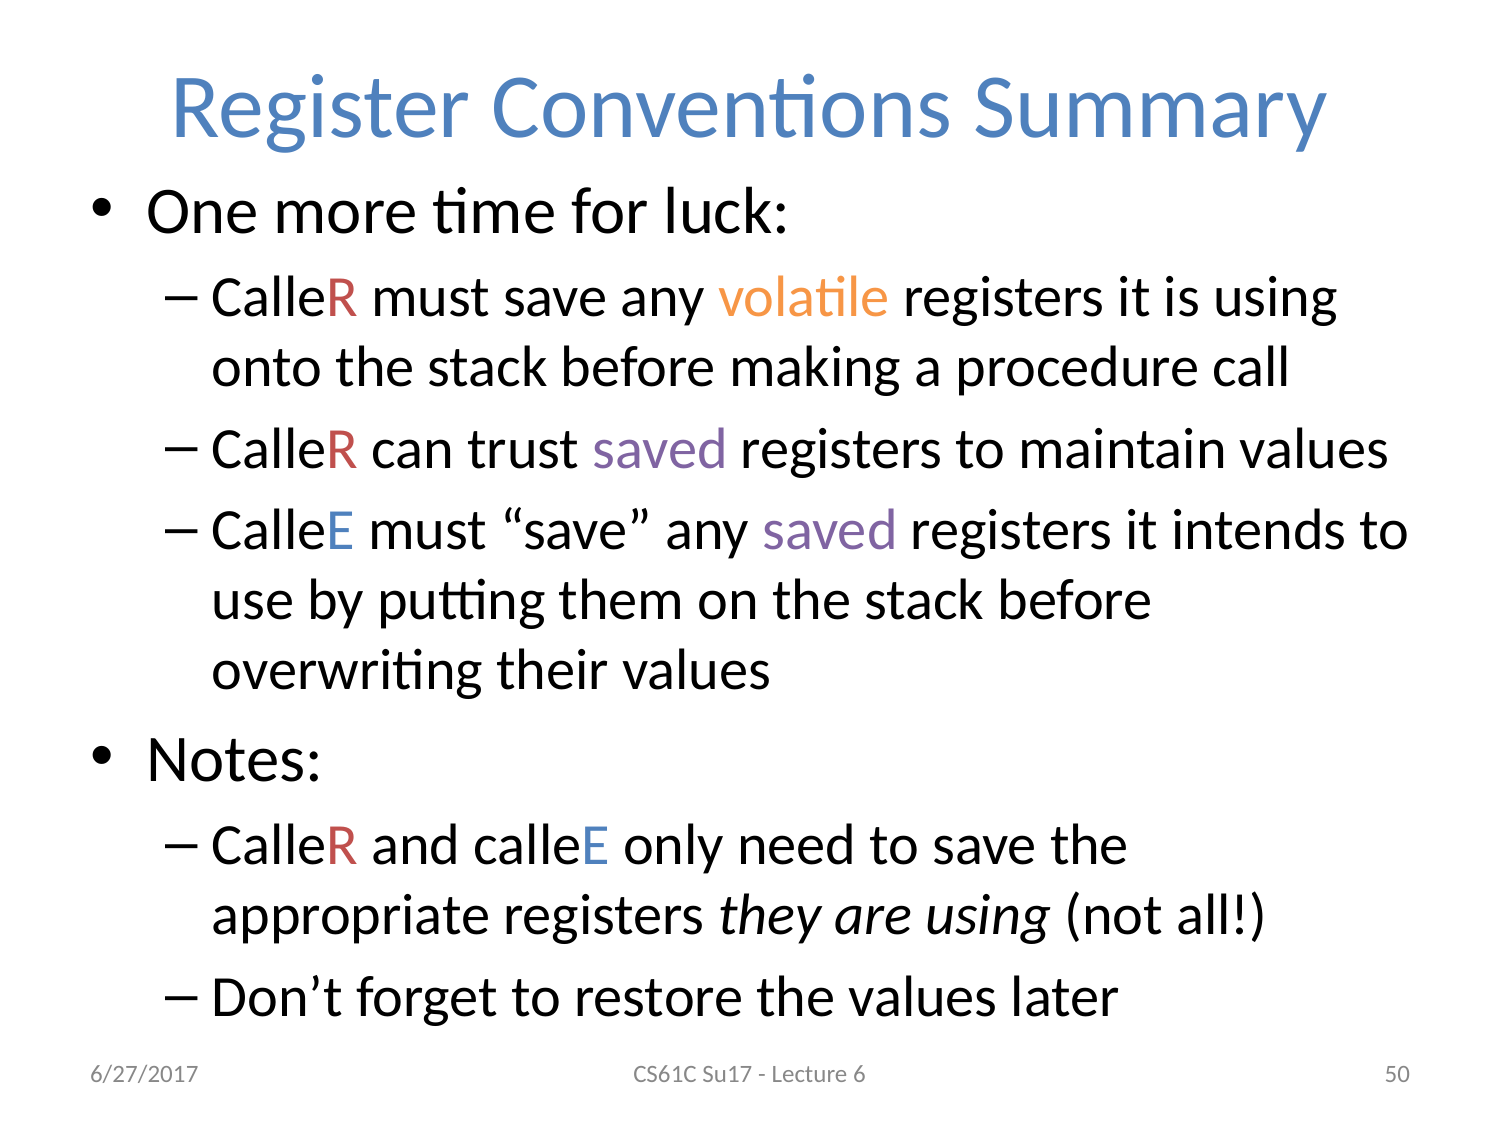

# Register Conventions Summary
One more time for luck:
CalleR must save any volatile registers it is using onto the stack before making a procedure call
CalleR can trust saved registers to maintain values
CalleE must “save” any saved registers it intends to use by putting them on the stack before overwriting their values
Notes:
CalleR and calleE only need to save the appropriate registers they are using (not all!)
Don’t forget to restore the values later
6/27/2017
CS61C Su17 - Lecture 6
50